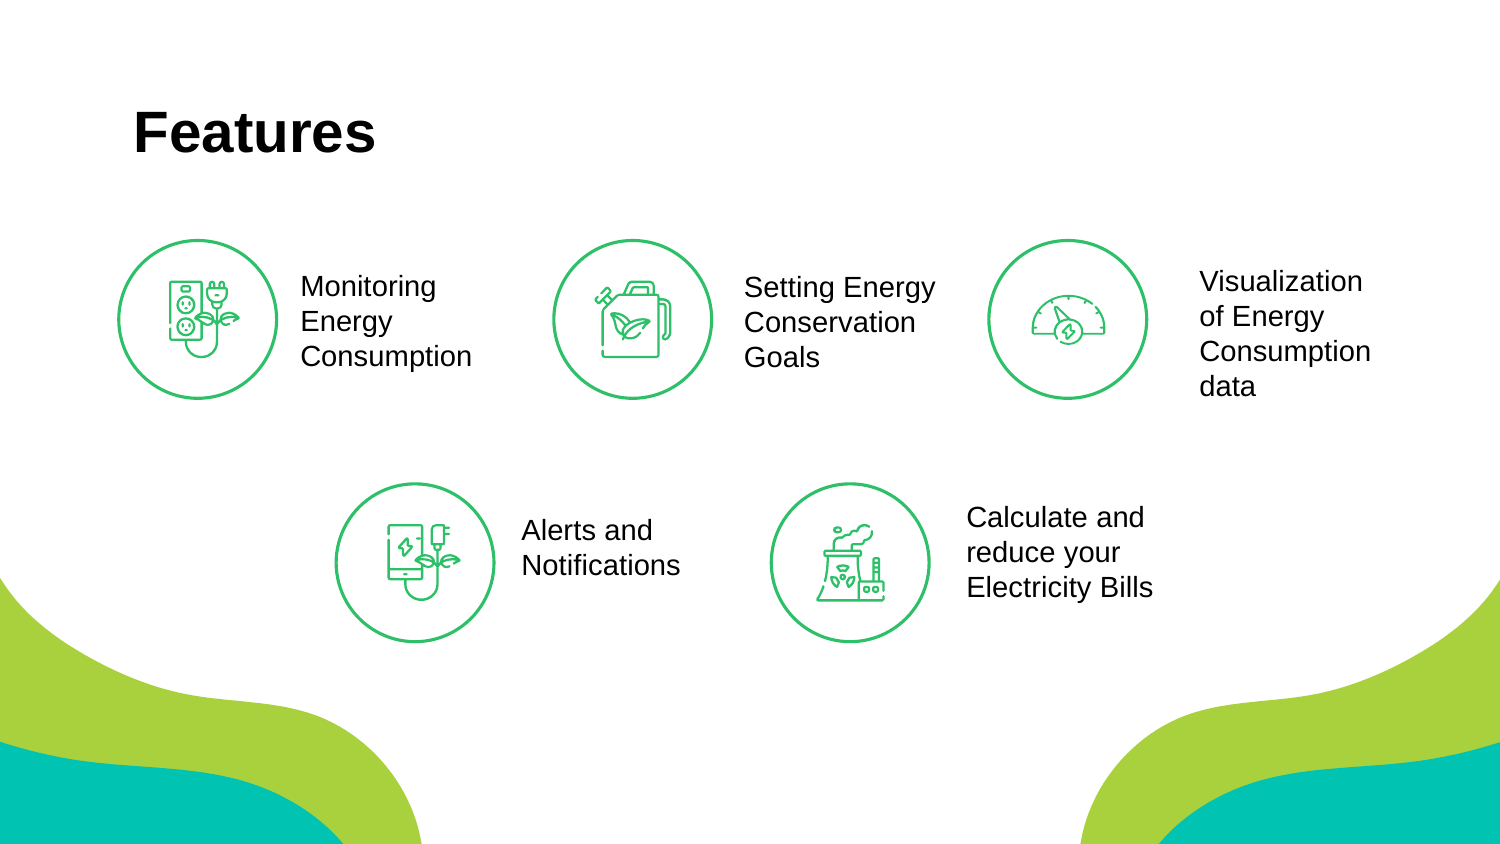

# Features

Visualization of Energy Consumption data
Monitoring Energy Consumption
Setting Energy Conservation Goals

Calculate and reduce your Electricity Bills

Alerts and Notifications